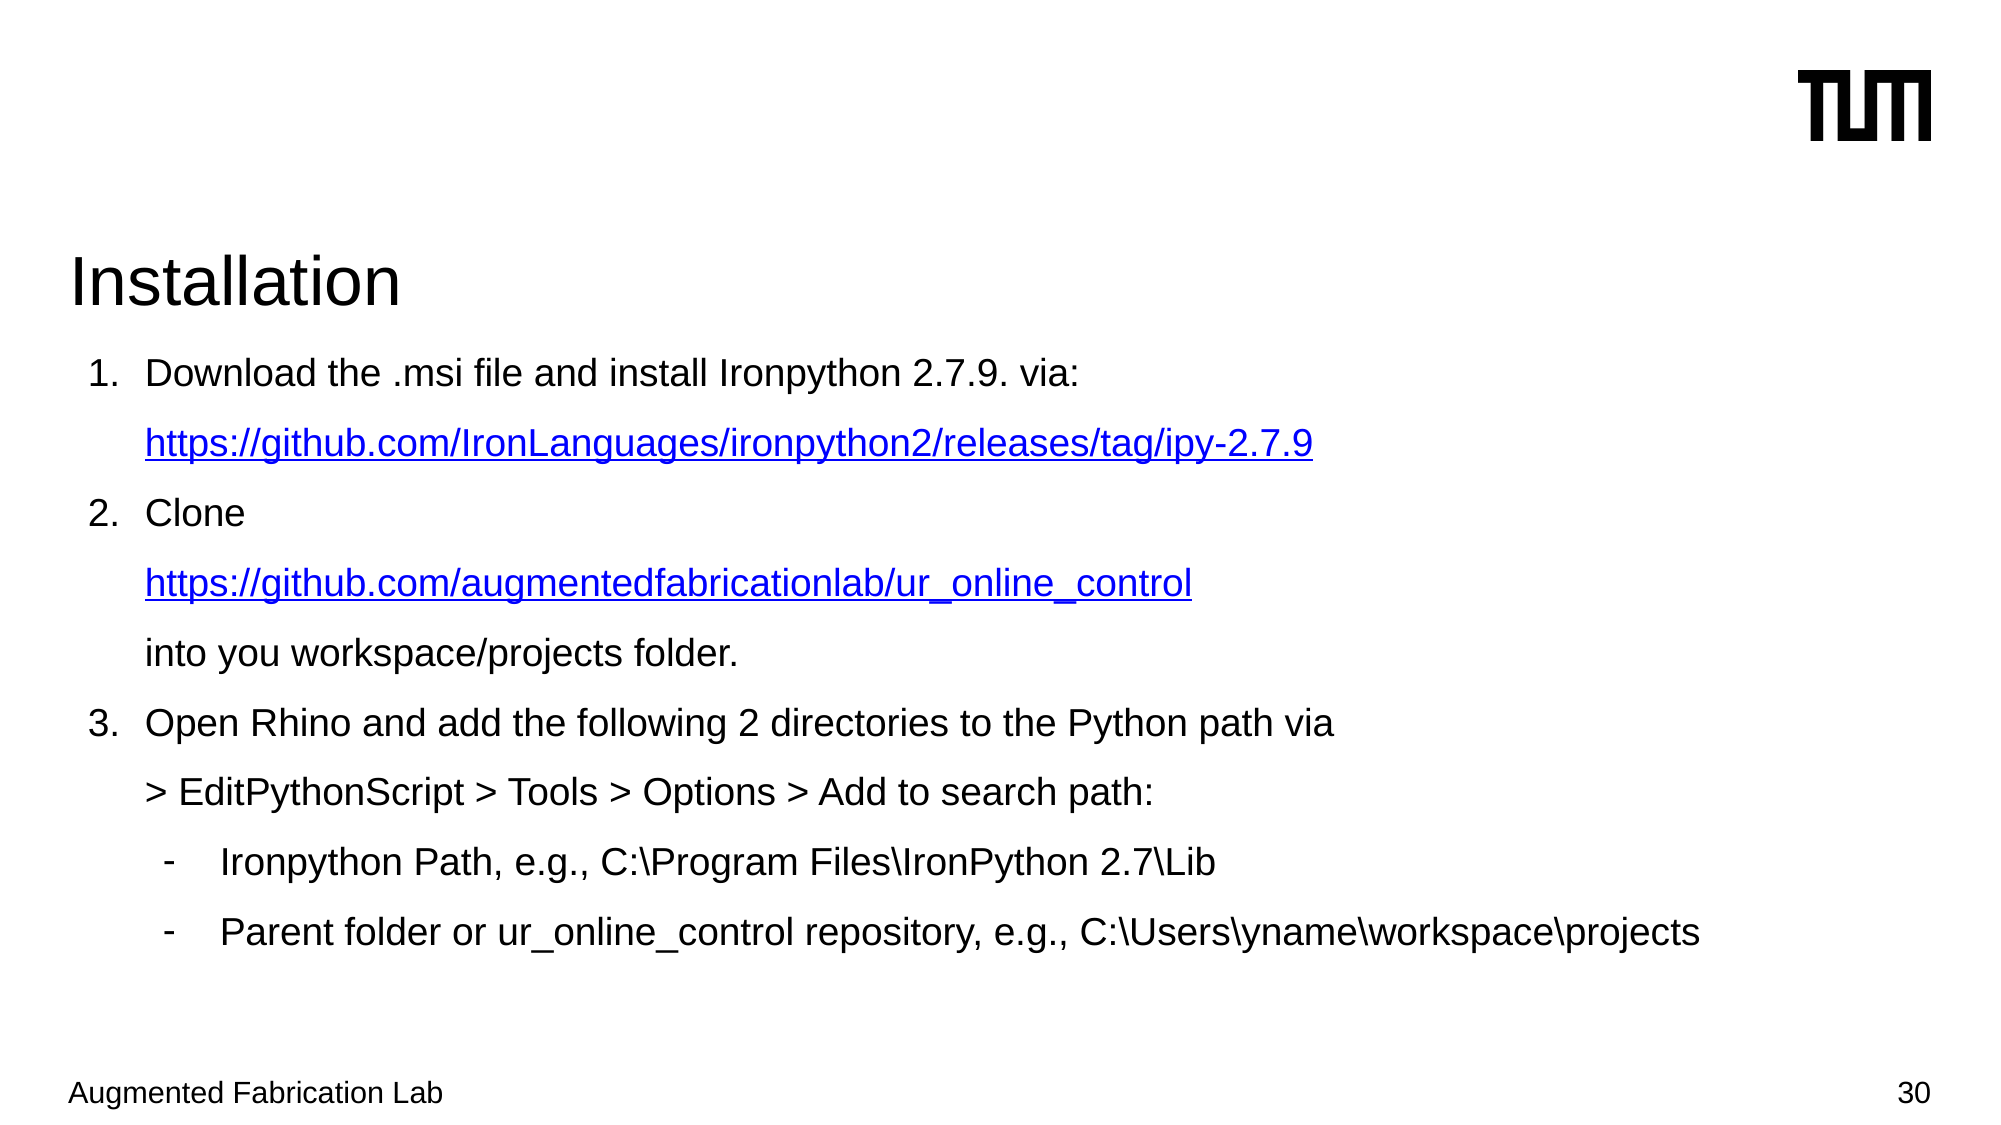

# Installation
Download the .msi file and install Ironpython 2.7.9. via: https://github.com/IronLanguages/ironpython2/releases/tag/ipy-2.7.9
Clone
https://github.com/augmentedfabricationlab/ur_online_control
into you workspace/projects folder.
Open Rhino and add the following 2 directories to the Python path via
> EditPythonScript > Tools > Options > Add to search path:
Ironpython Path, e.g., C:\Program Files\IronPython 2.7\Lib
Parent folder or ur_online_control repository, e.g., C:\Users\yname\workspace\projects

Augmented Fabrication Lab
30